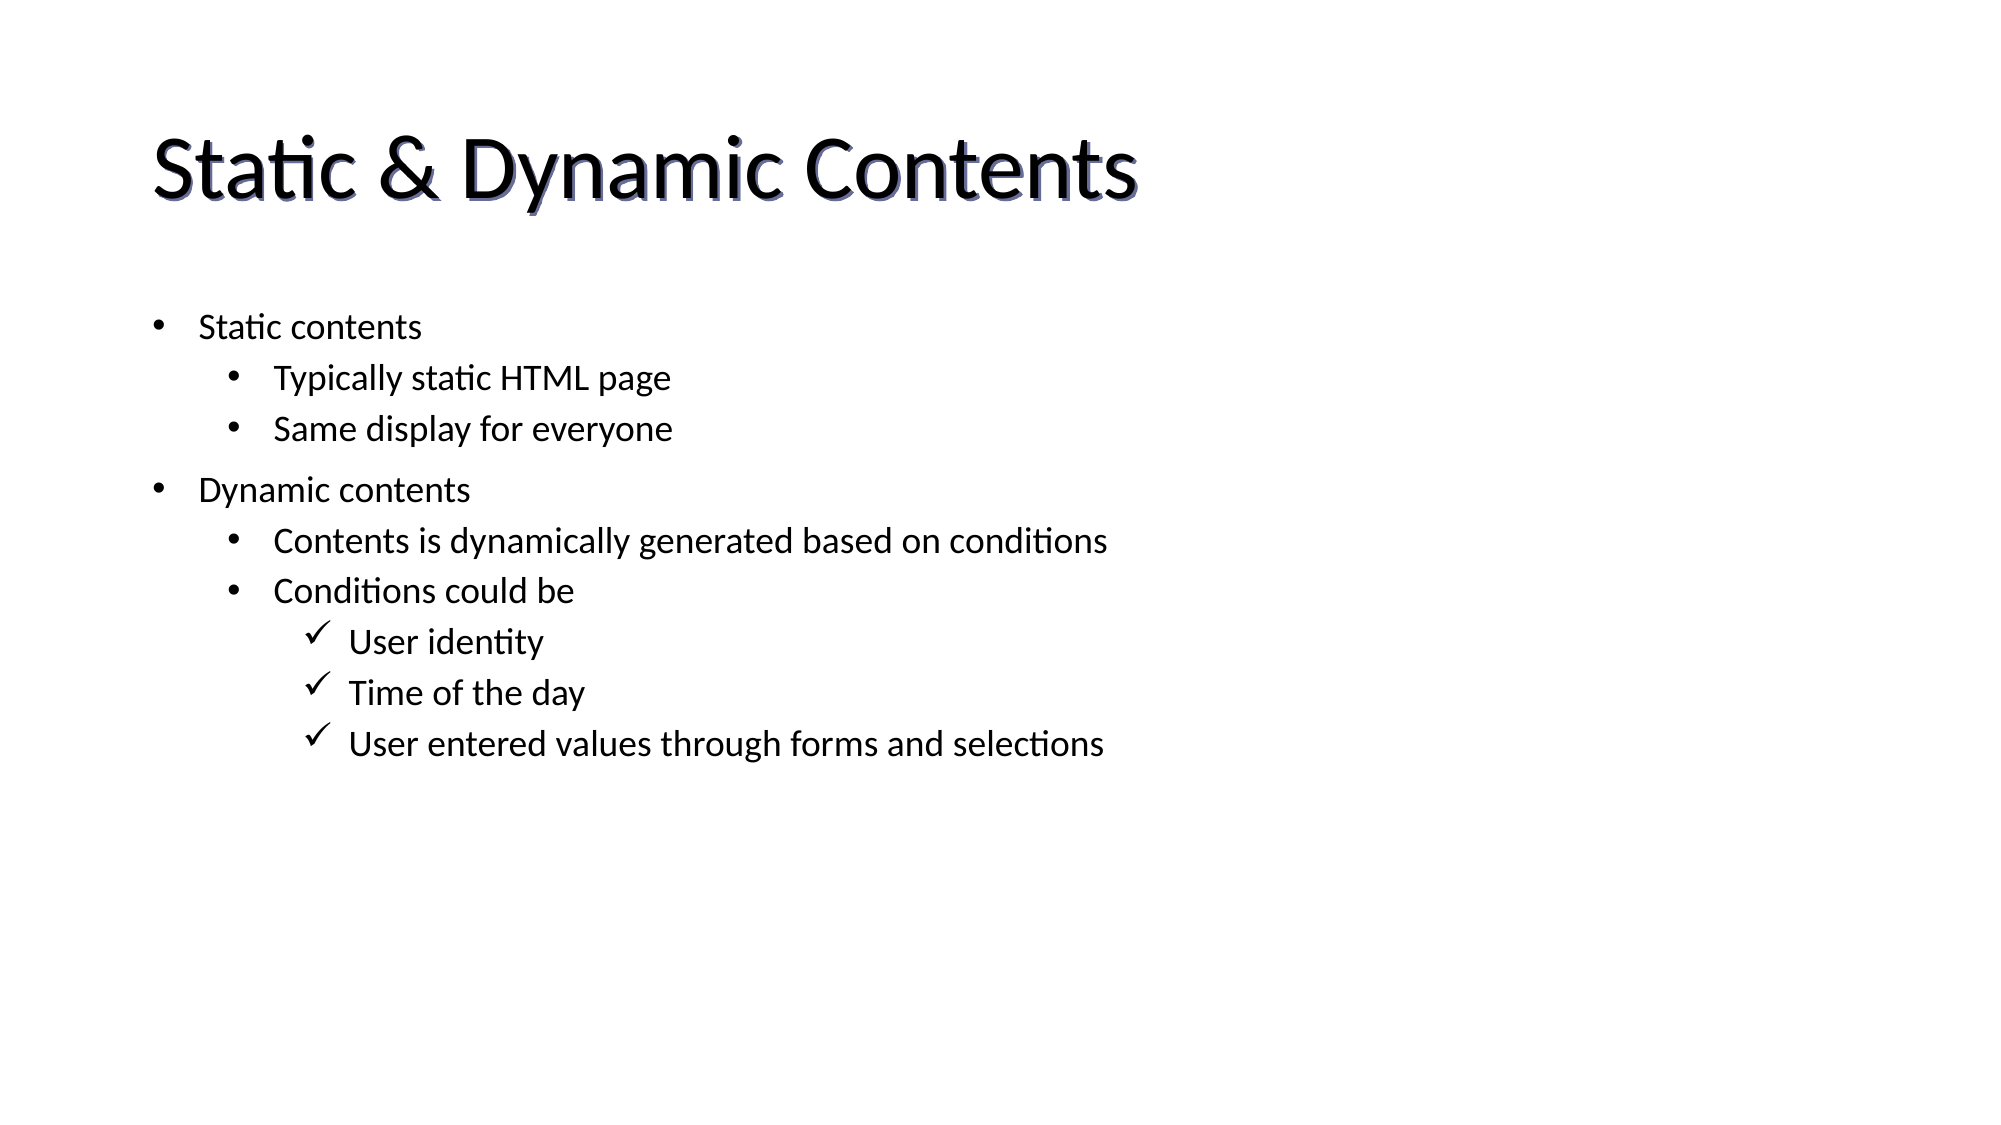

Static & Dynamic Contents
 Static contents
 Typically static HTML page
 Same display for everyone
 Dynamic contents
 Contents is dynamically generated based on conditions
 Conditions could be
 User identity
 Time of the day
 User entered values through forms and selections
165